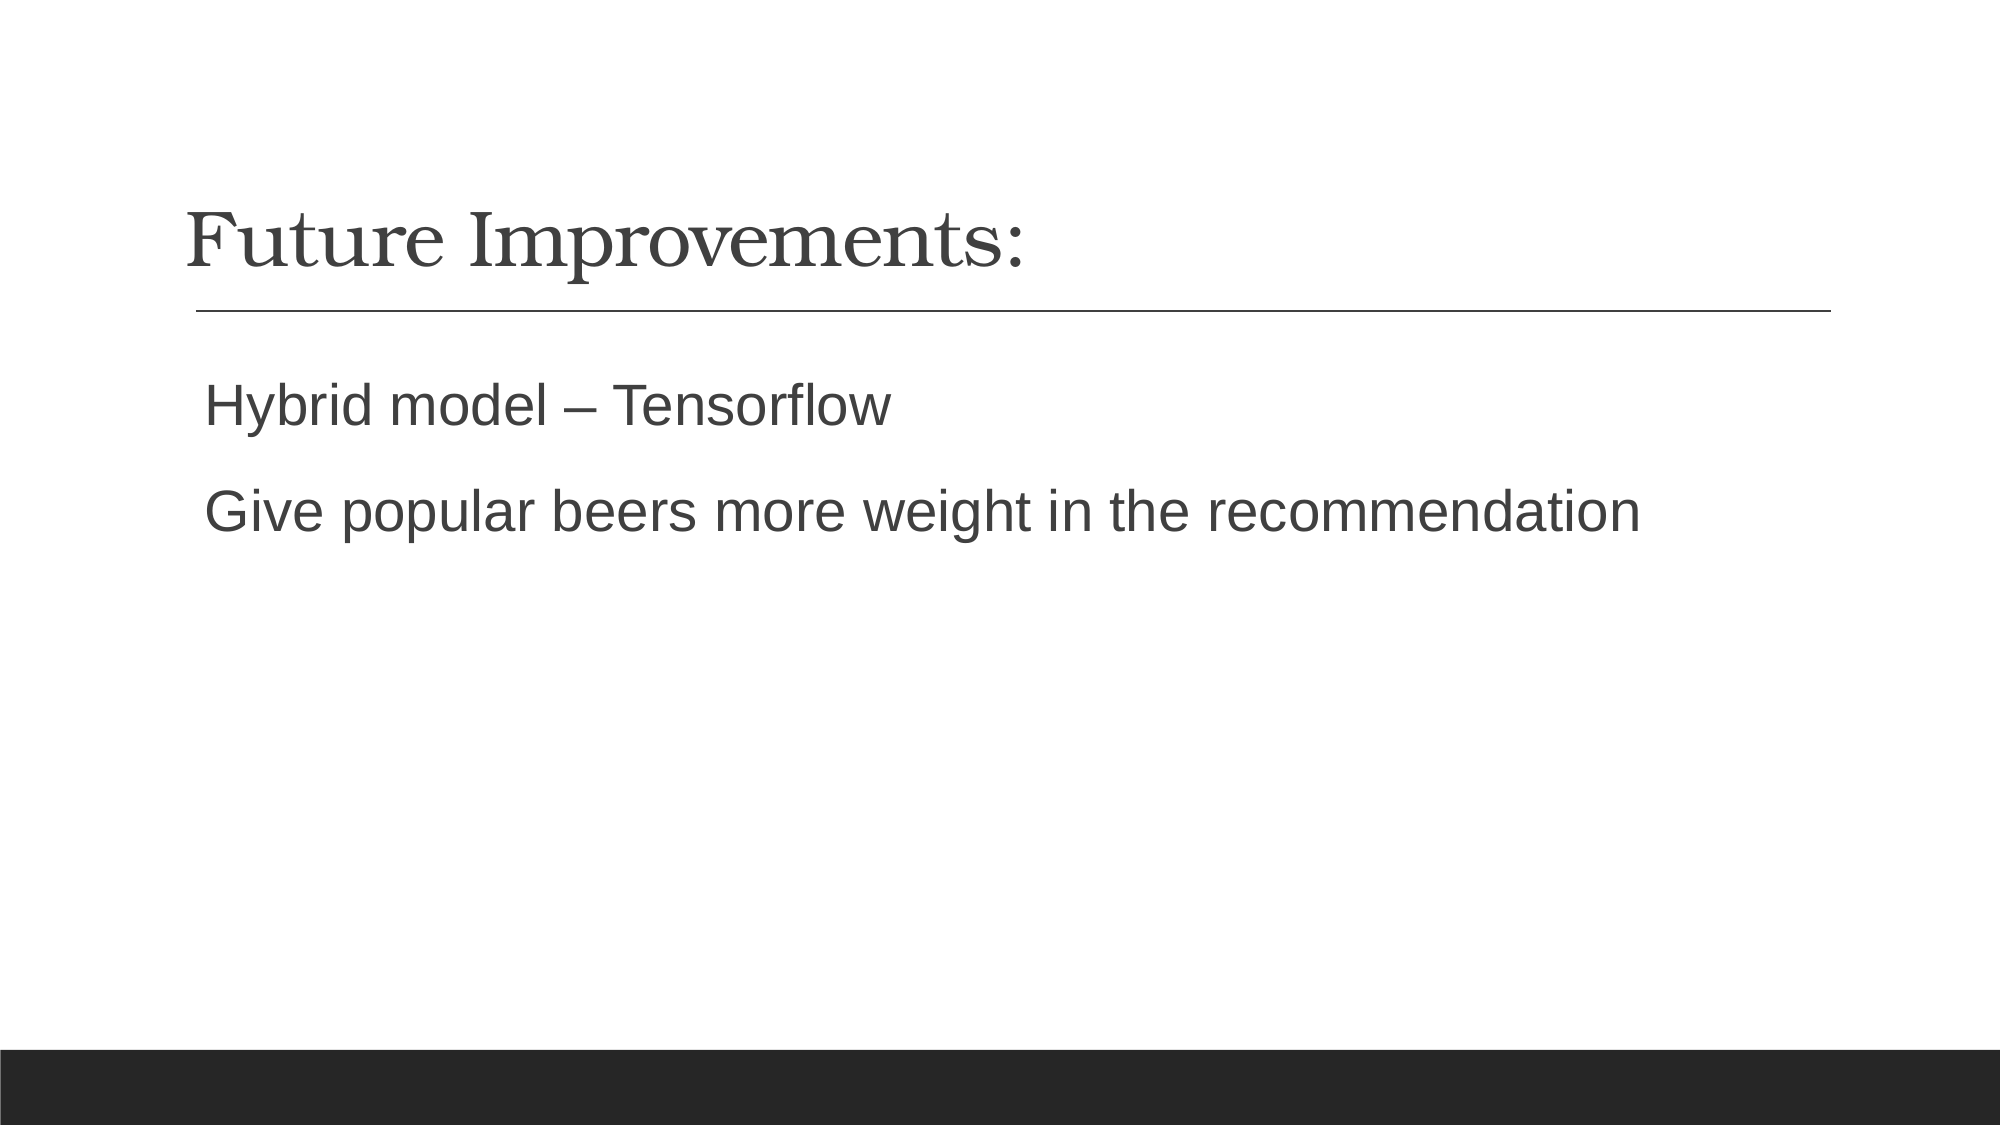

# Future Improvements:
Hybrid model – Tensorflow
Give popular beers more weight in the recommendation